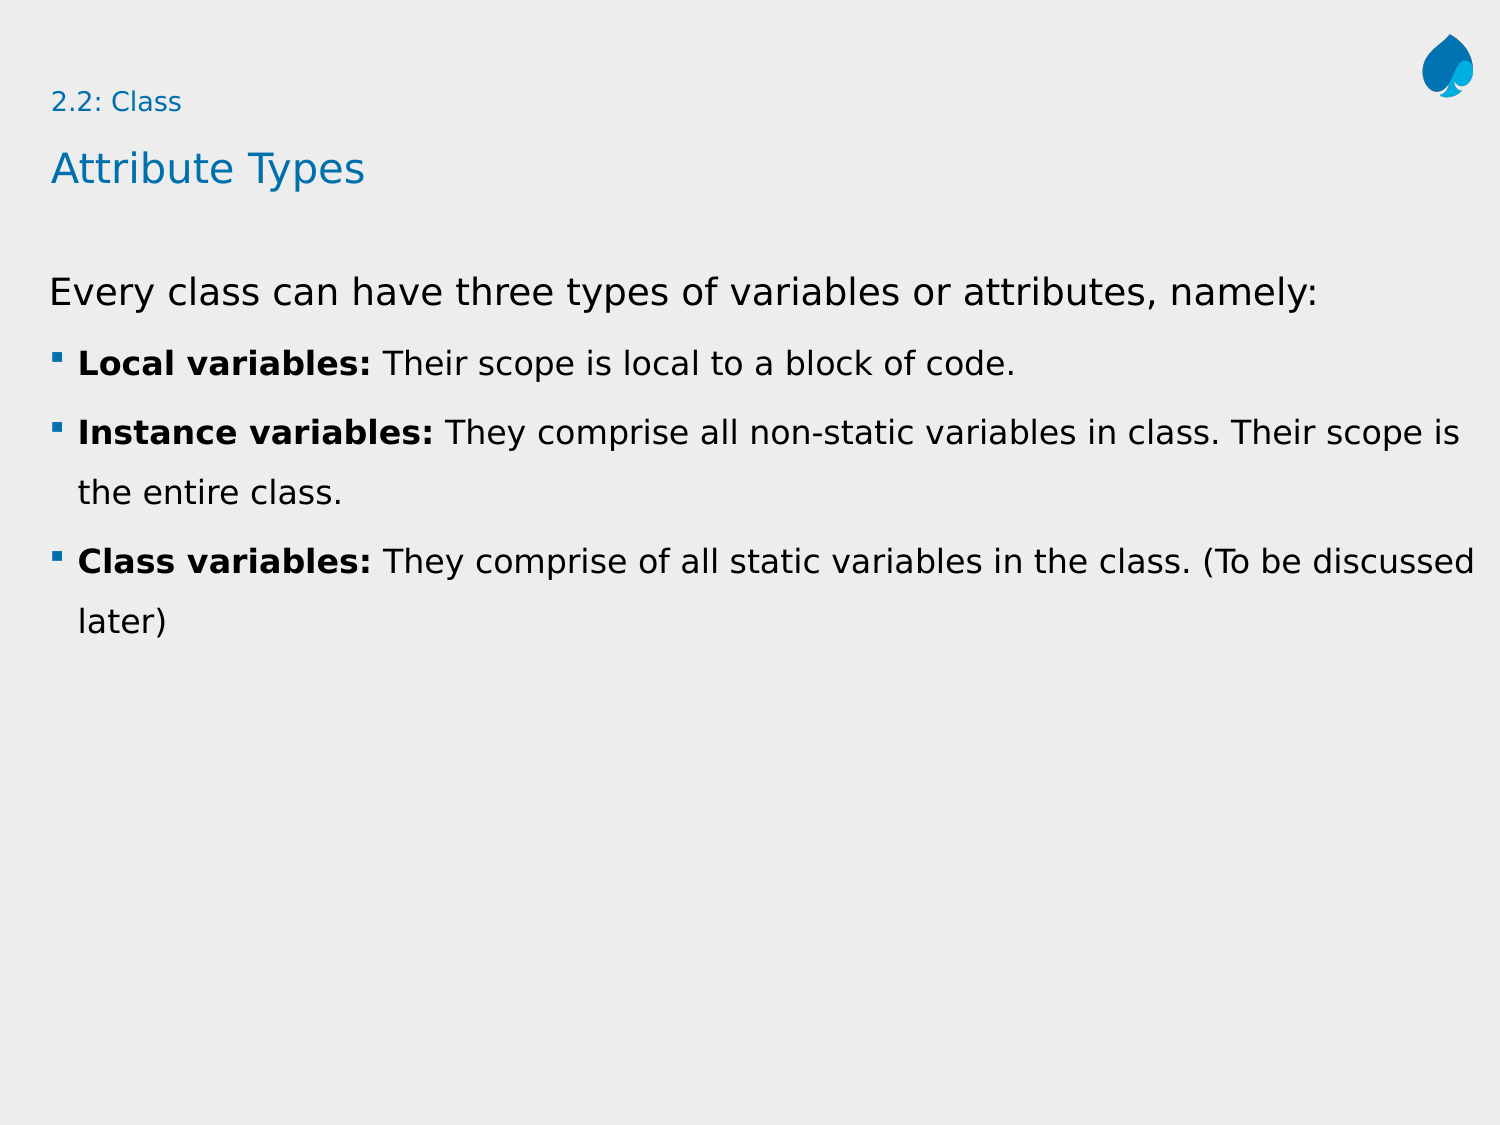

# 2.2: Class Attribute Types
Every class can have three types of variables or attributes, namely:
Local variables: Their scope is local to a block of code.
Instance variables: They comprise all non-static variables in class. Their scope is the entire class.
Class variables: They comprise of all static variables in the class. (To be discussed later)